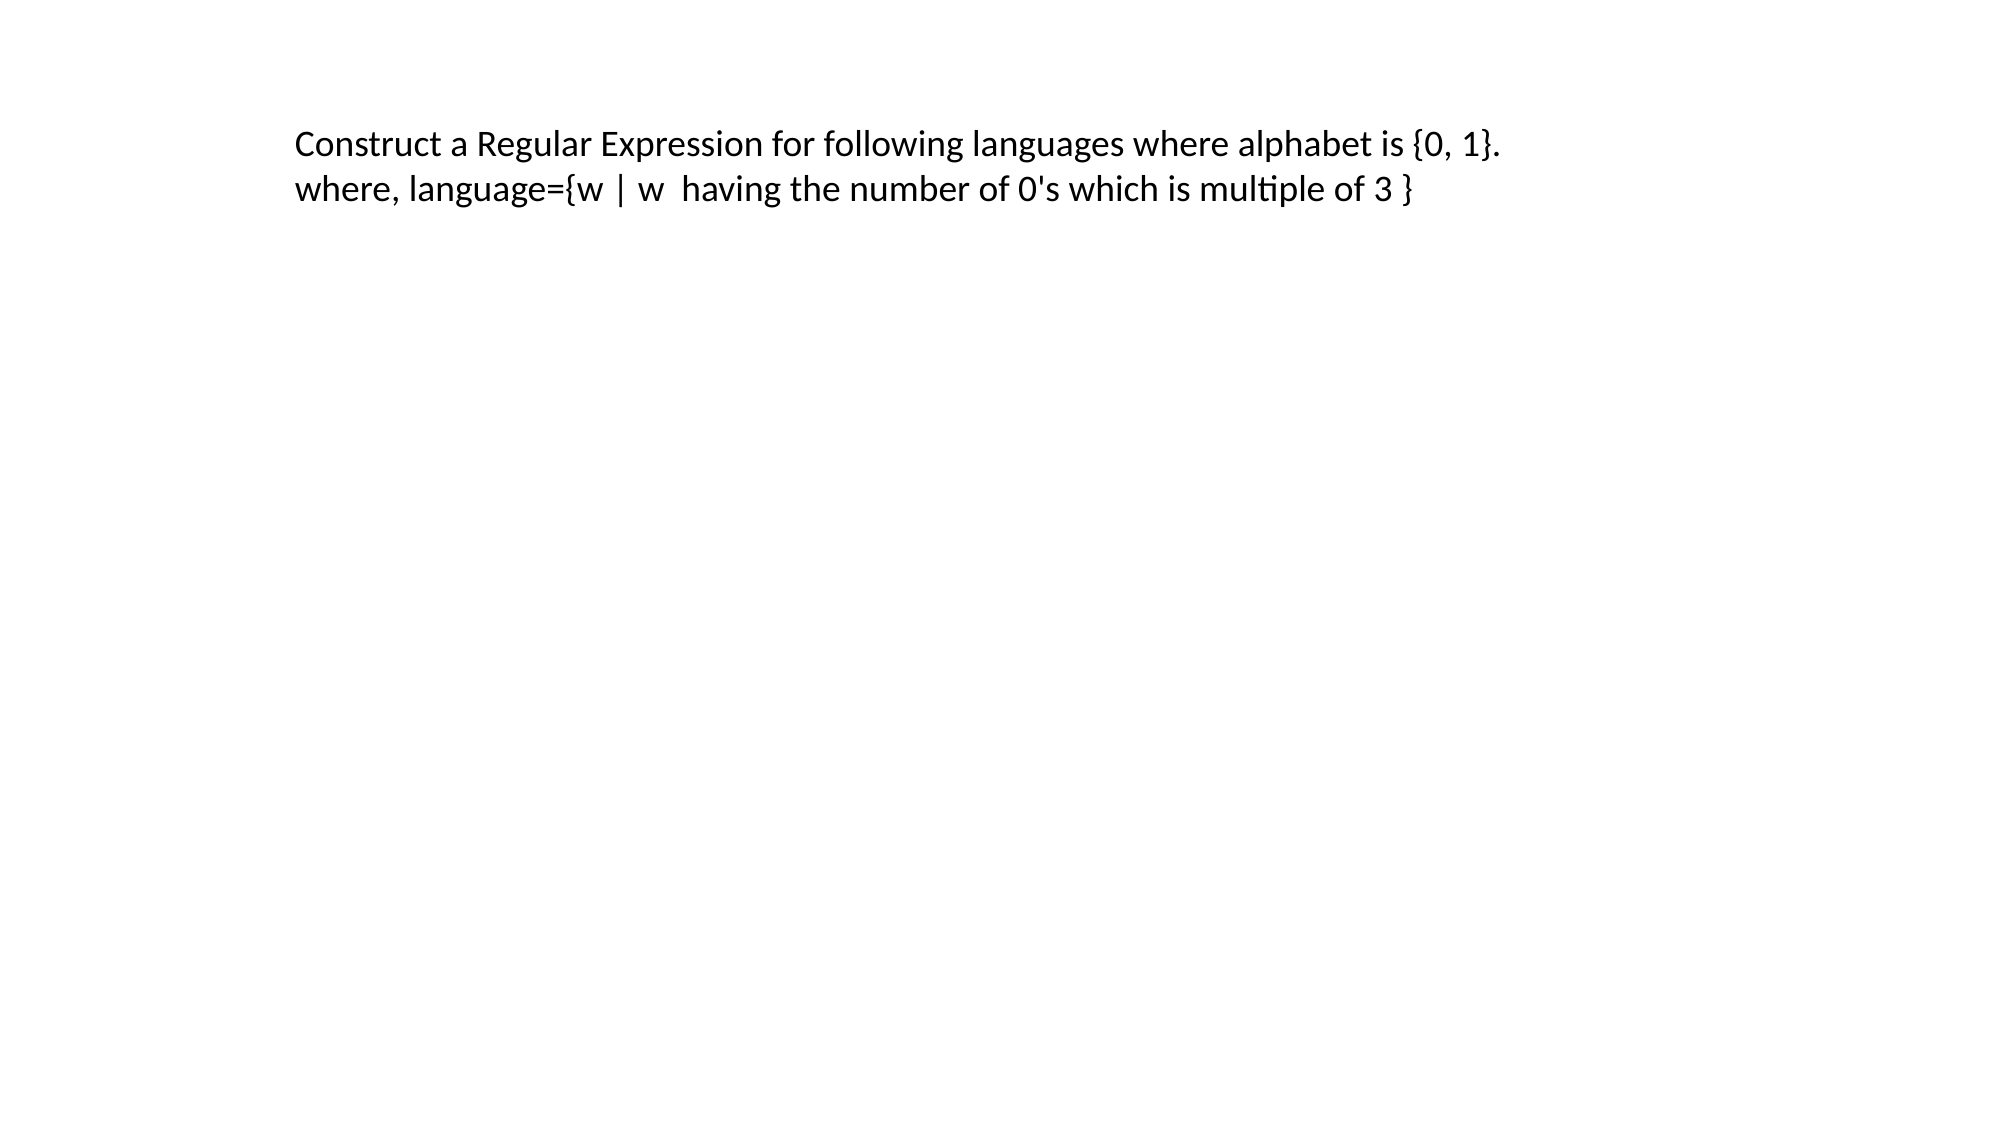

Construct a Regular Expression for following languages where alphabet is {0, 1}.
where, language={w | w  having the number of 0's which is multiple of 3 }